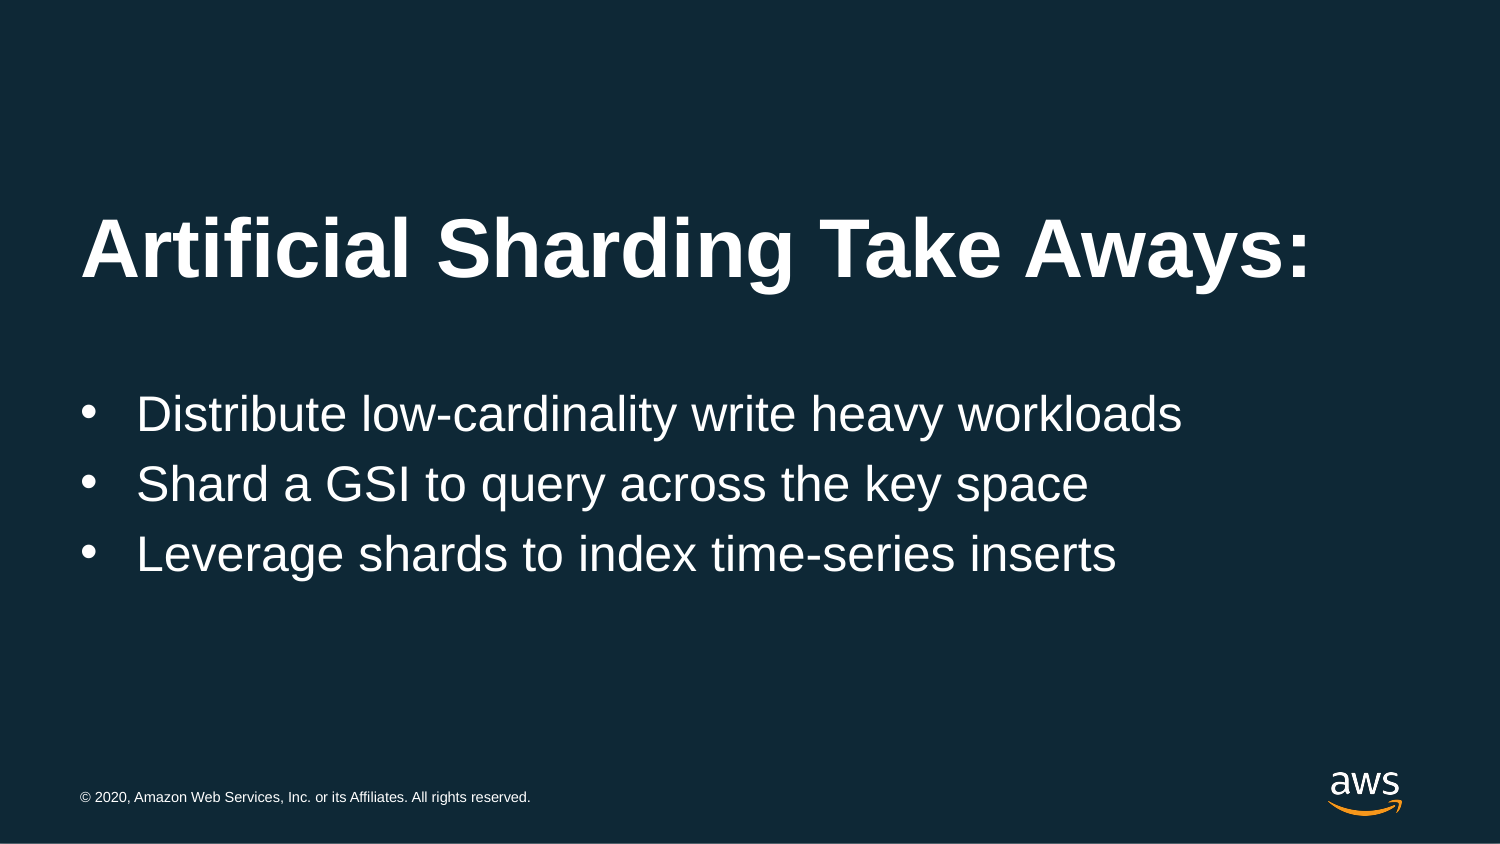

# Artificial Sharding Take Aways:
Distribute low-cardinality write heavy workloads
Shard a GSI to query across the key space
Leverage shards to index time-series inserts